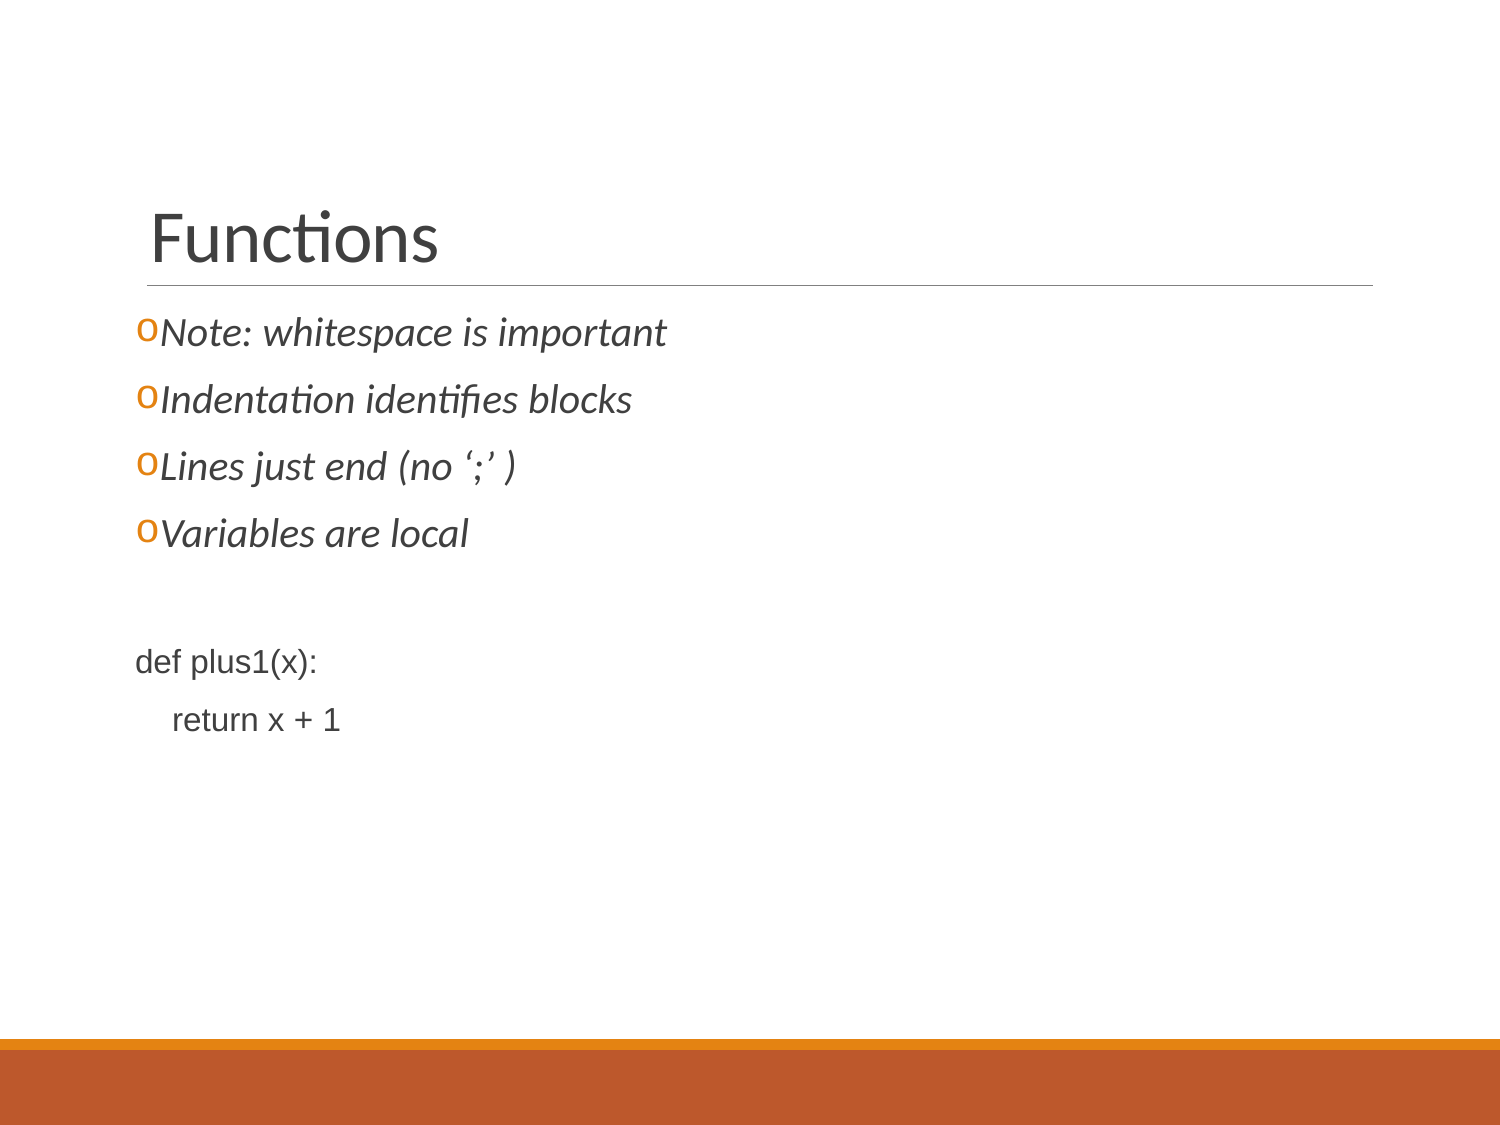

# Functions
Note: whitespace is important
Indentation identifies blocks
Lines just end (no ‘;’ )
Variables are local

def plus1(x):
    return x + 1